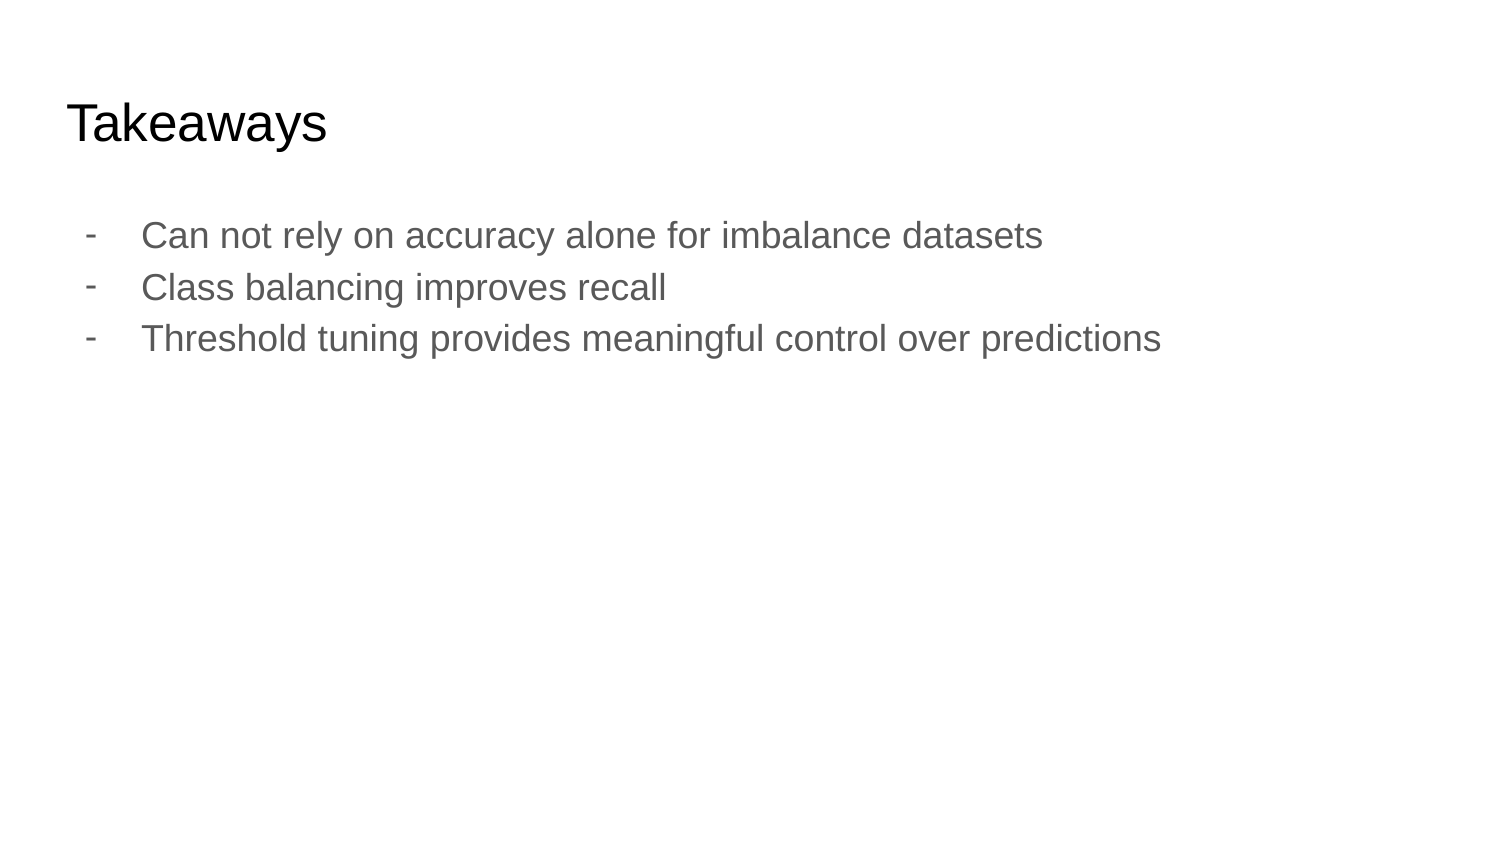

# Takeaways
Can not rely on accuracy alone for imbalance datasets
Class balancing improves recall
Threshold tuning provides meaningful control over predictions